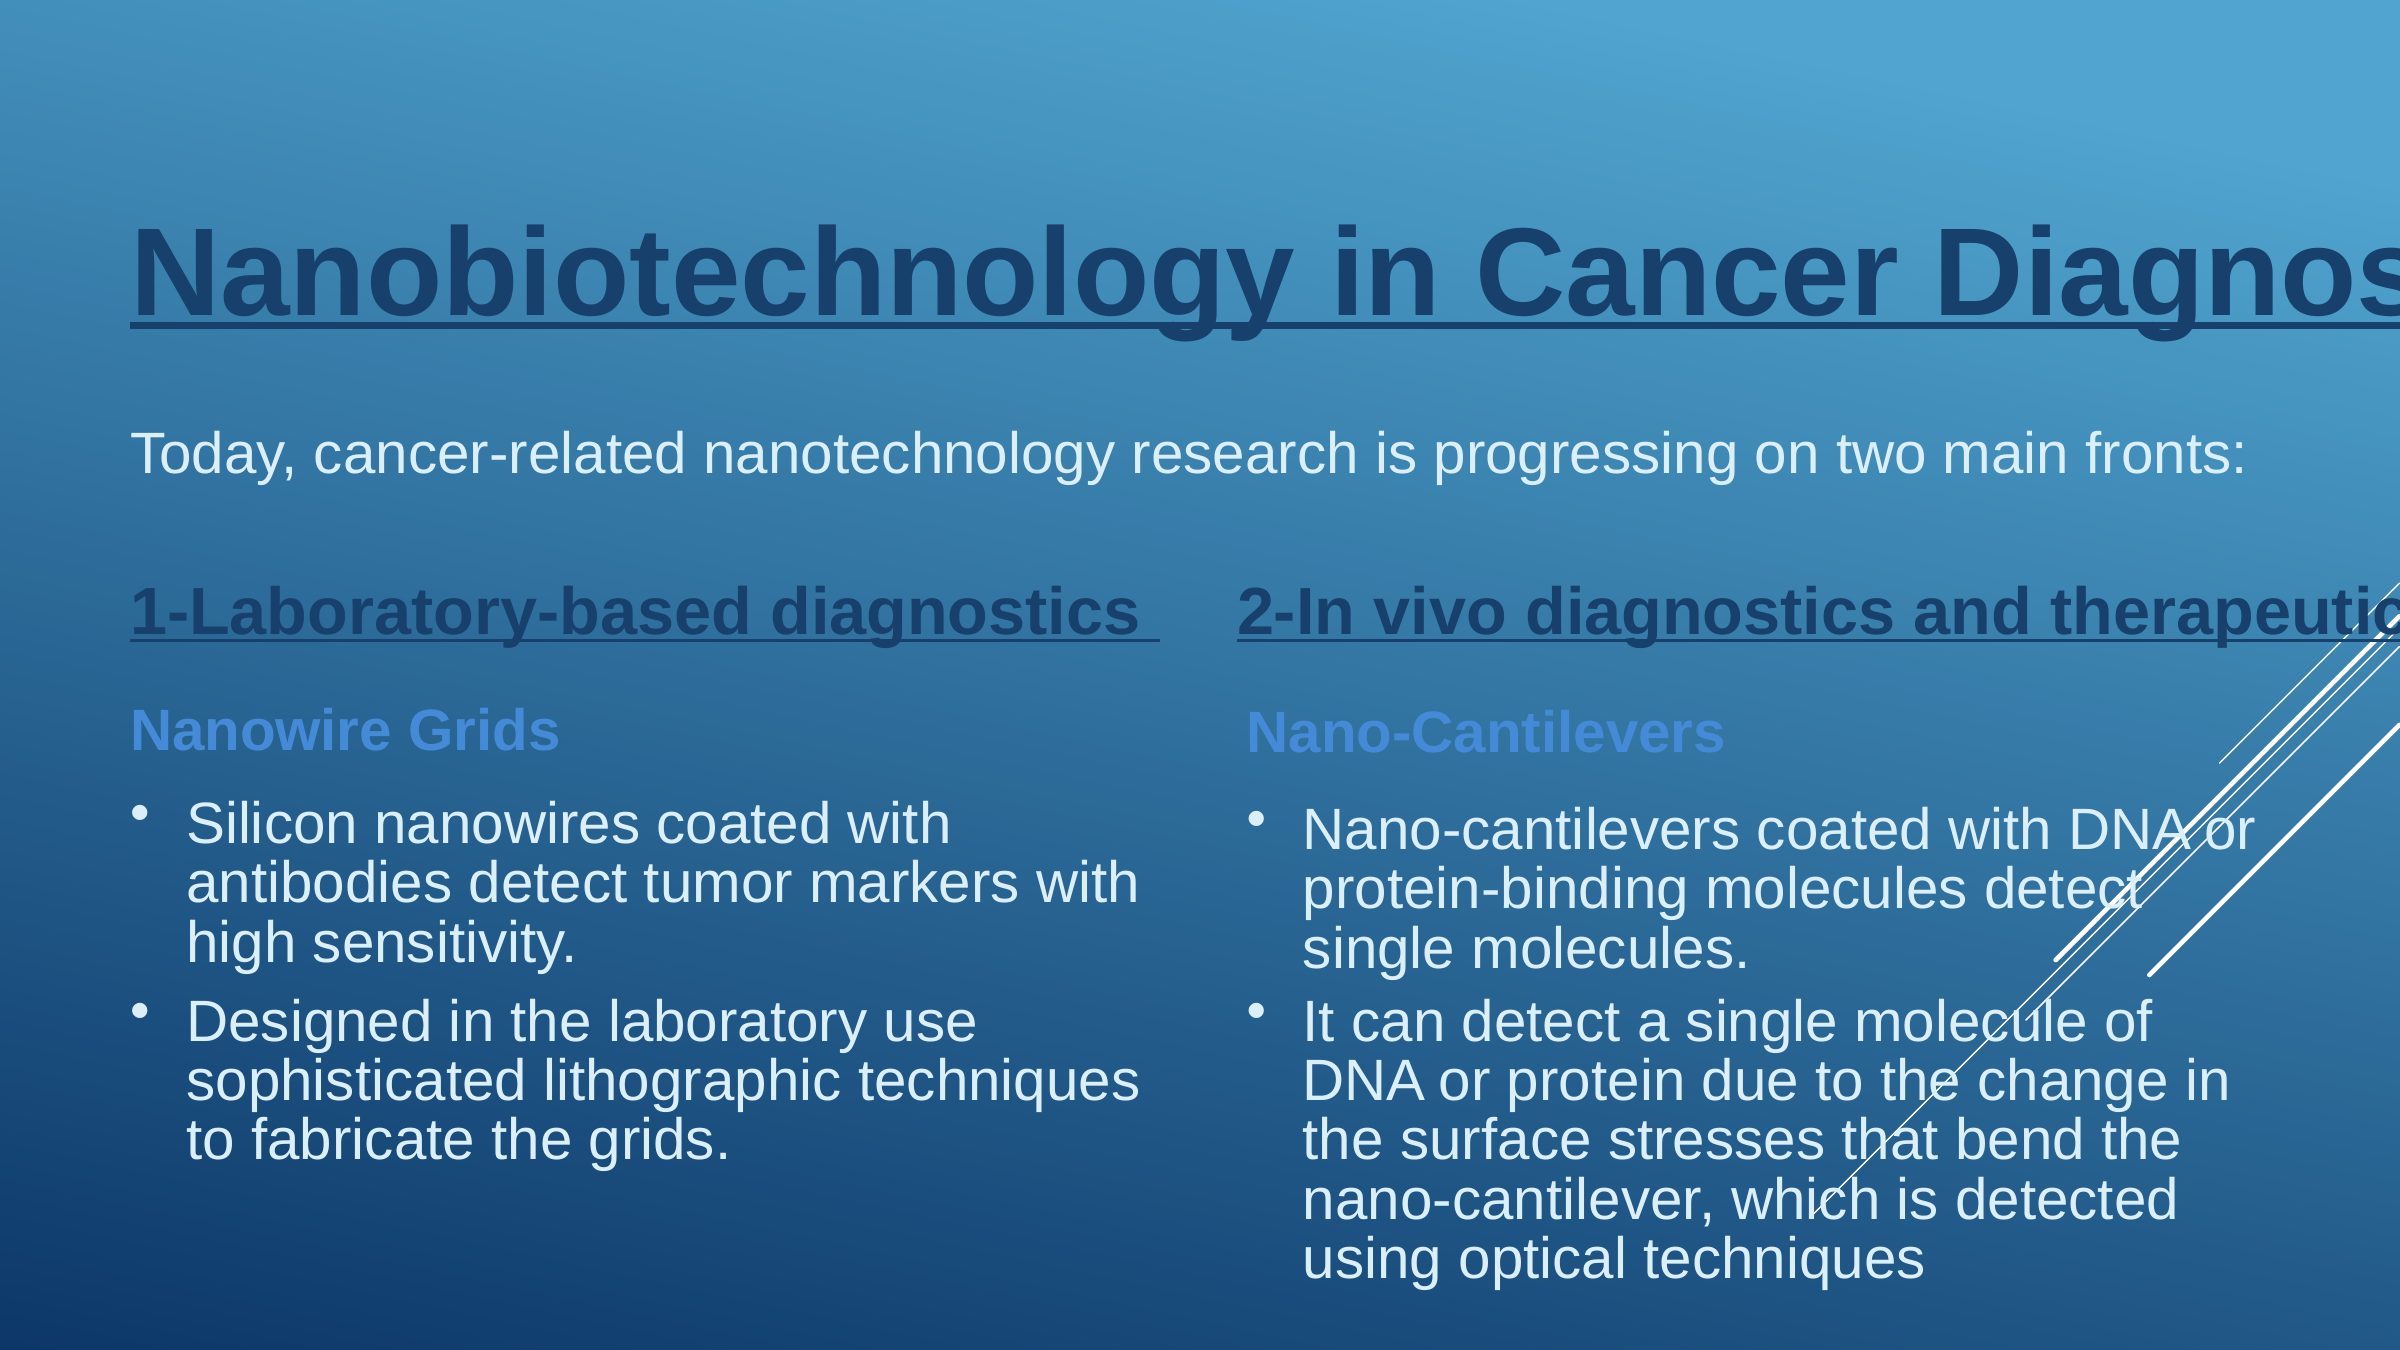

Nanobiotechnology in Cancer Diagnostics
Today, cancer-related nanotechnology research is progressing on two main fronts:

1-Laboratory-based diagnostics
2-In vivo diagnostics and therapeutics
Nanowire Grids
Nano-Cantilevers
Silicon nanowires coated with antibodies detect tumor markers with high sensitivity.
Nano-cantilevers coated with DNA or protein-binding molecules detect single molecules.
Designed in the laboratory use sophisticated lithographic techniques to fabricate the grids.
It can detect a single molecule of DNA or protein due to the change in the surface stresses that bend the nano-cantilever, which is detected using optical techniques